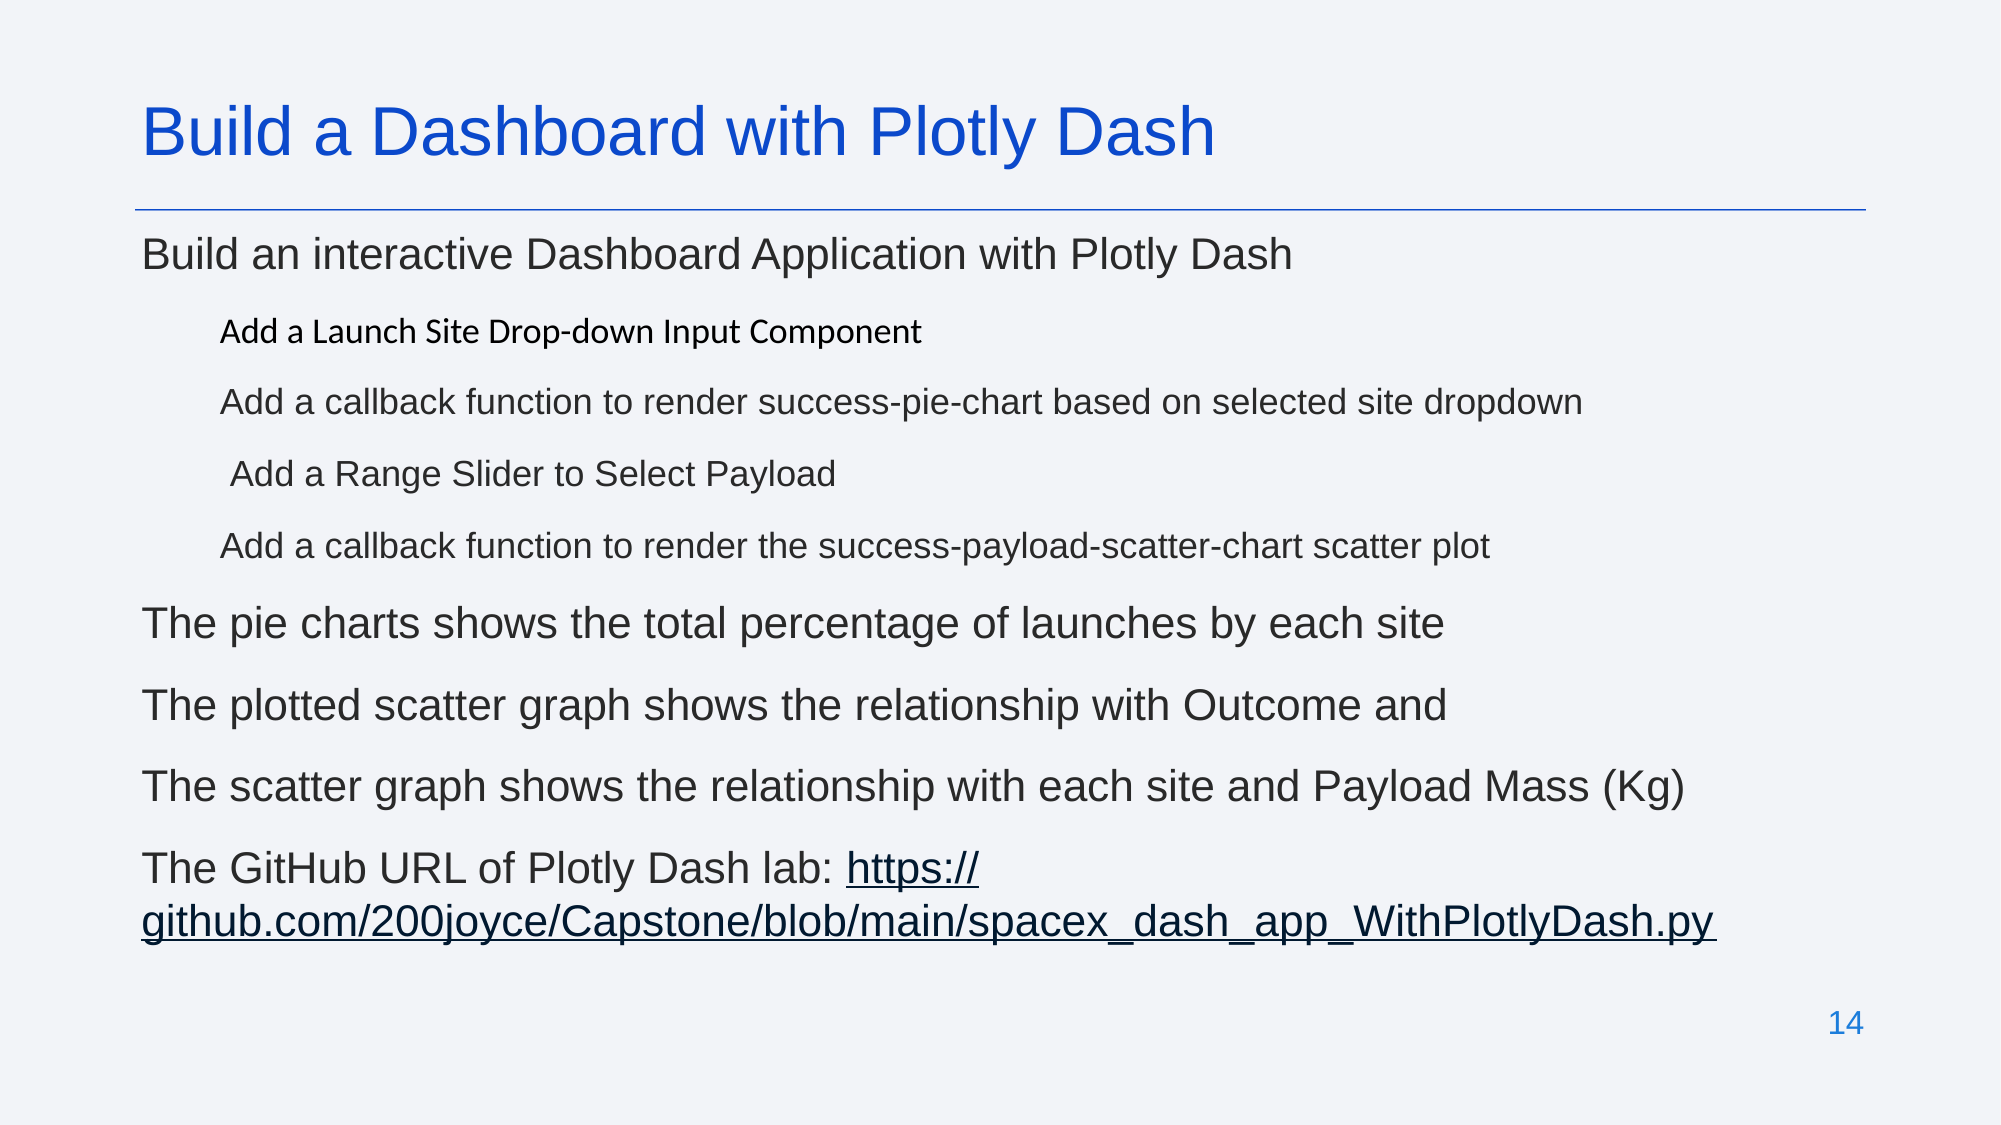

Build a Dashboard with Plotly Dash
Build an interactive Dashboard Application with Plotly Dash
Add a Launch Site Drop-down Input Component
Add a callback function to render success-pie-chart based on selected site dropdown
 Add a Range Slider to Select Payload
Add a callback function to render the success-payload-scatter-chart scatter plot
The pie charts shows the total percentage of launches by each site
The plotted scatter graph shows the relationship with Outcome and
The scatter graph shows the relationship with each site and Payload Mass (Kg)
The GitHub URL of Plotly Dash lab: https://github.com/200joyce/Capstone/blob/main/spacex_dash_app_WithPlotlyDash.py

14